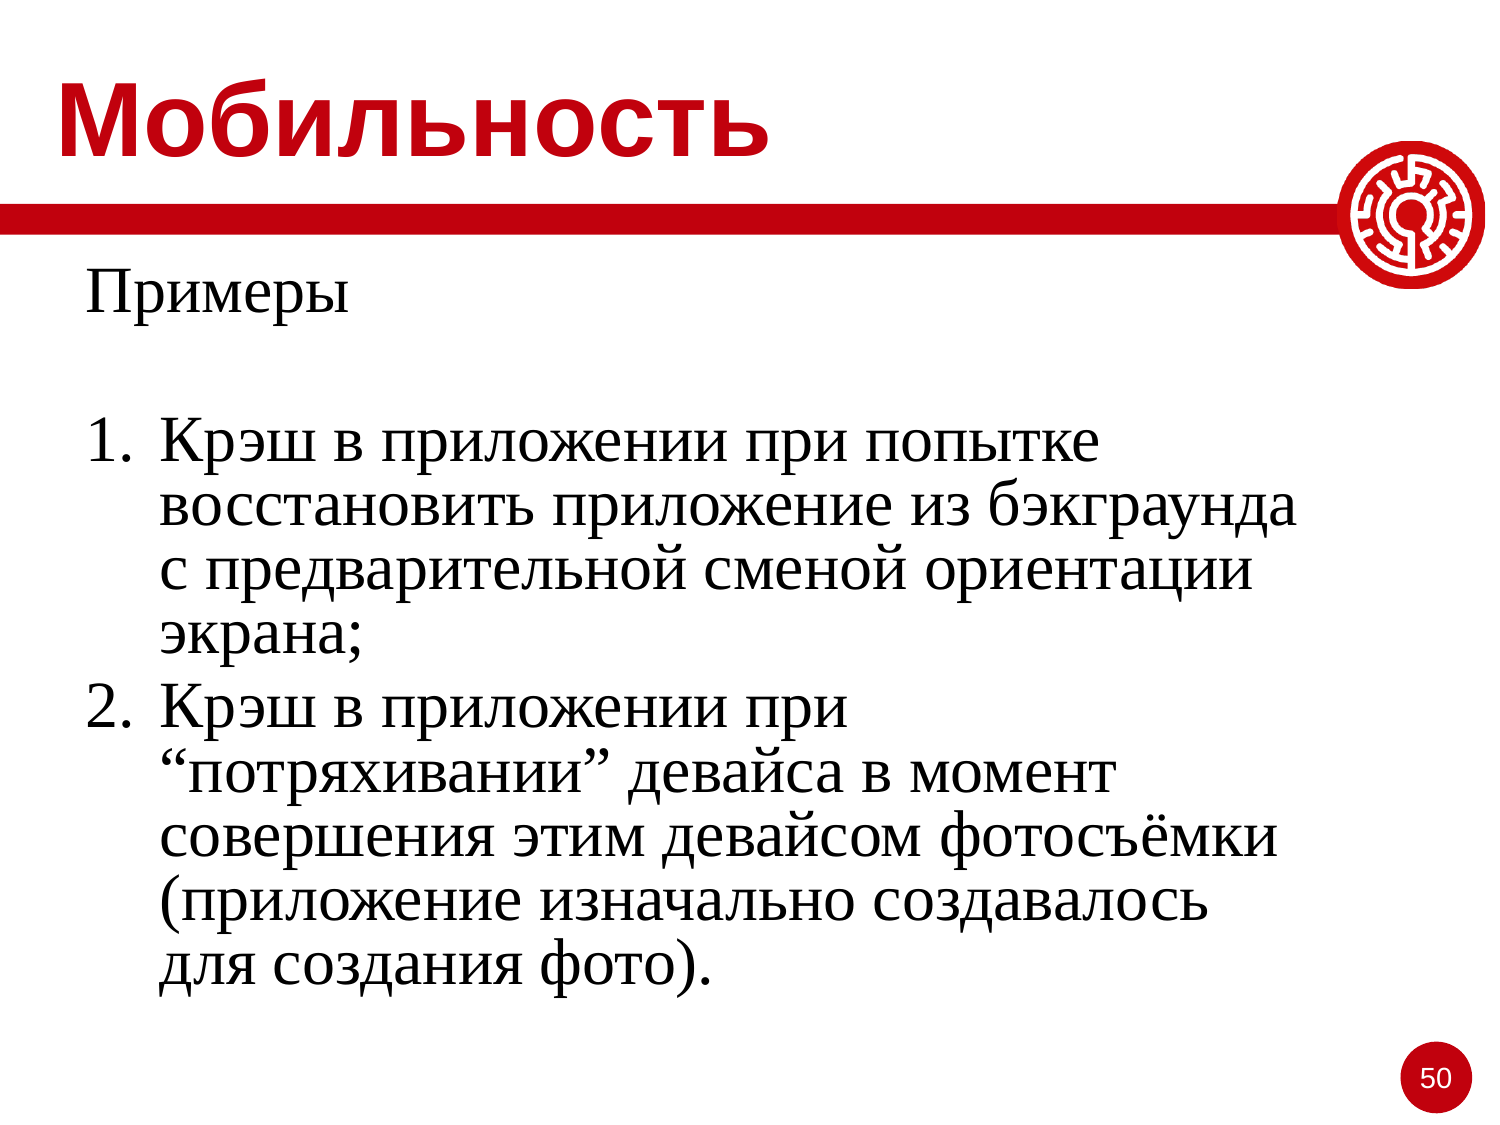

# Мобильность
Примеры

Крэш в приложении при попытке восстановить приложение из бэкграунда с предварительной сменой ориентации экрана;
Крэш в приложении при “потряхивании” девайса в момент совершения этим девайсом фотосъёмки (приложение изначально создавалось для создания фото).
50